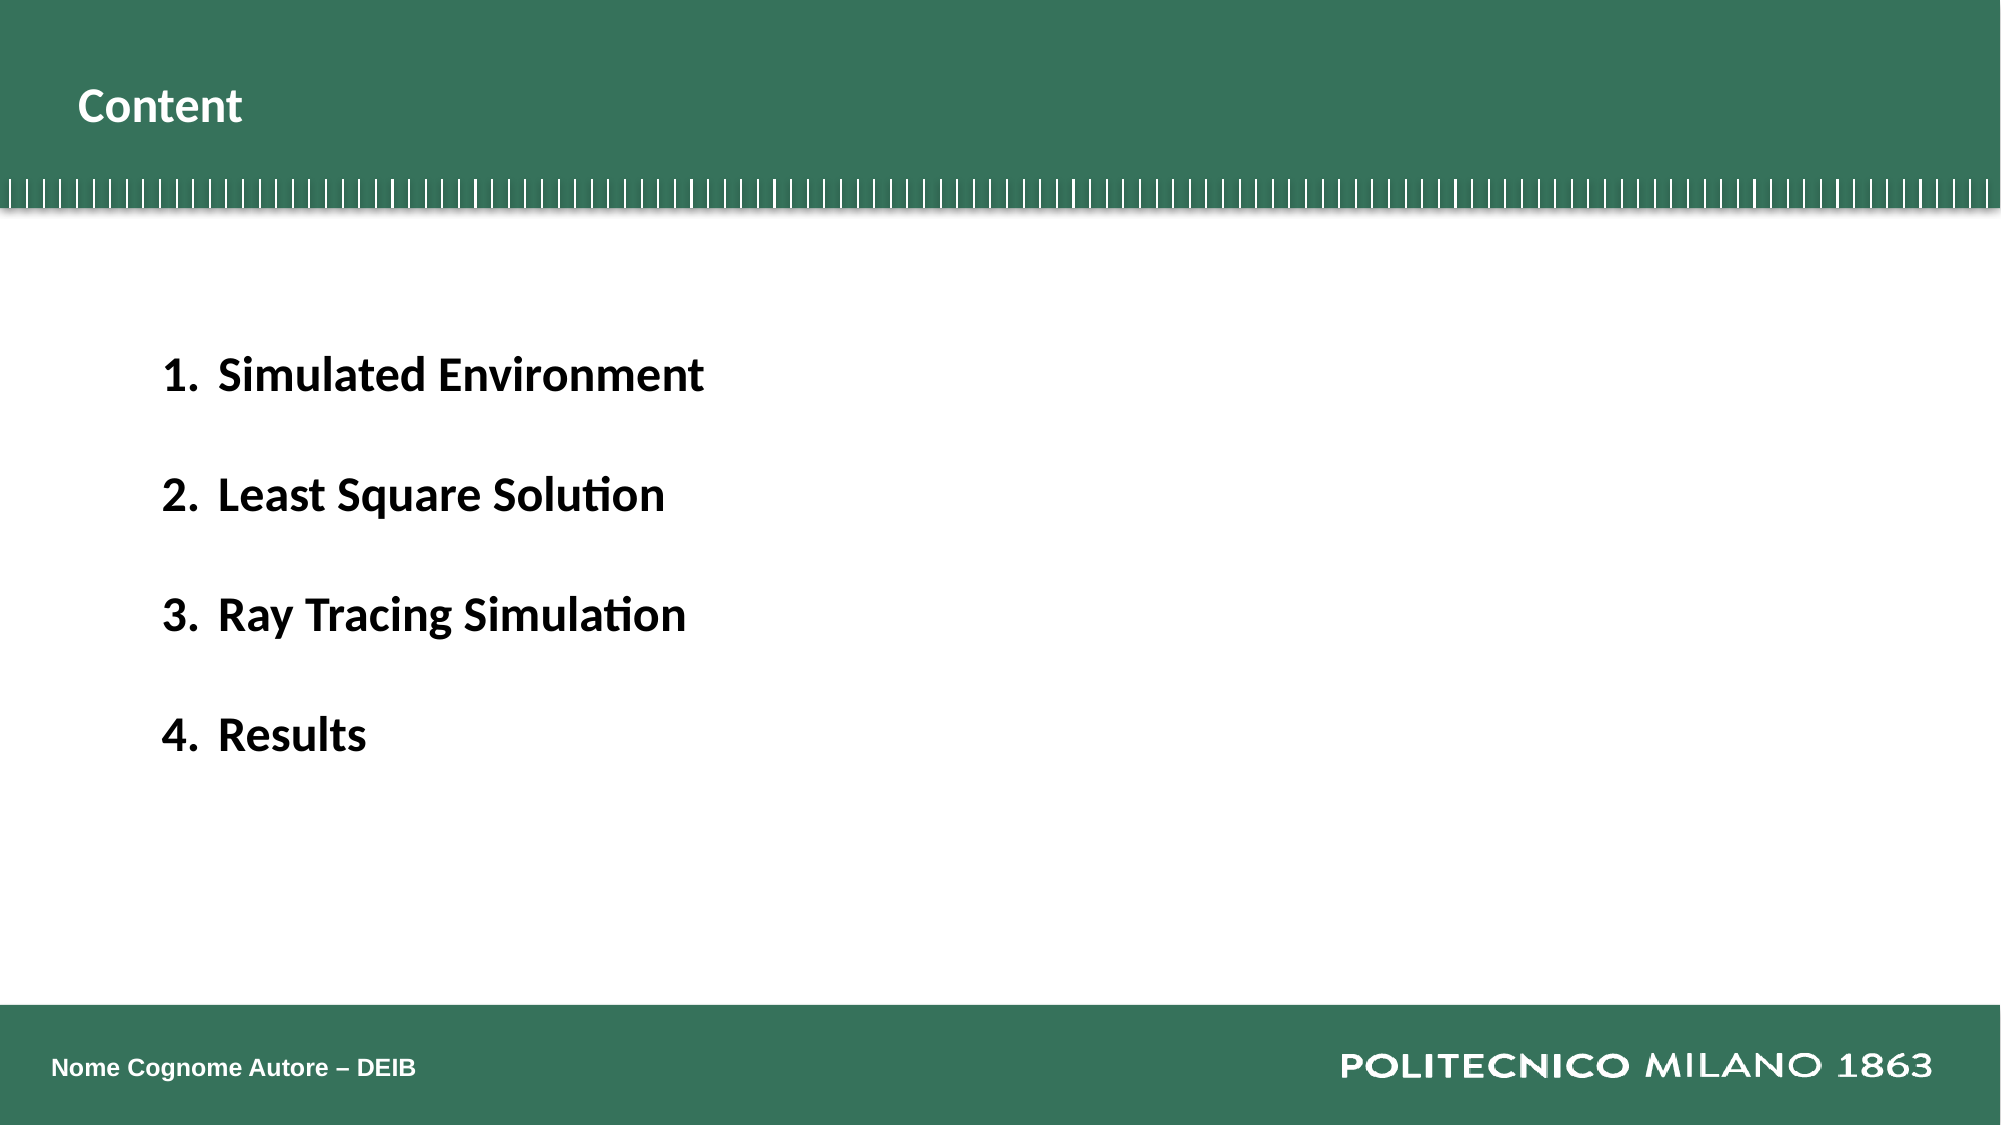

# Content
Simulated Environment

Least Square Solution

Ray Tracing Simulation

Results